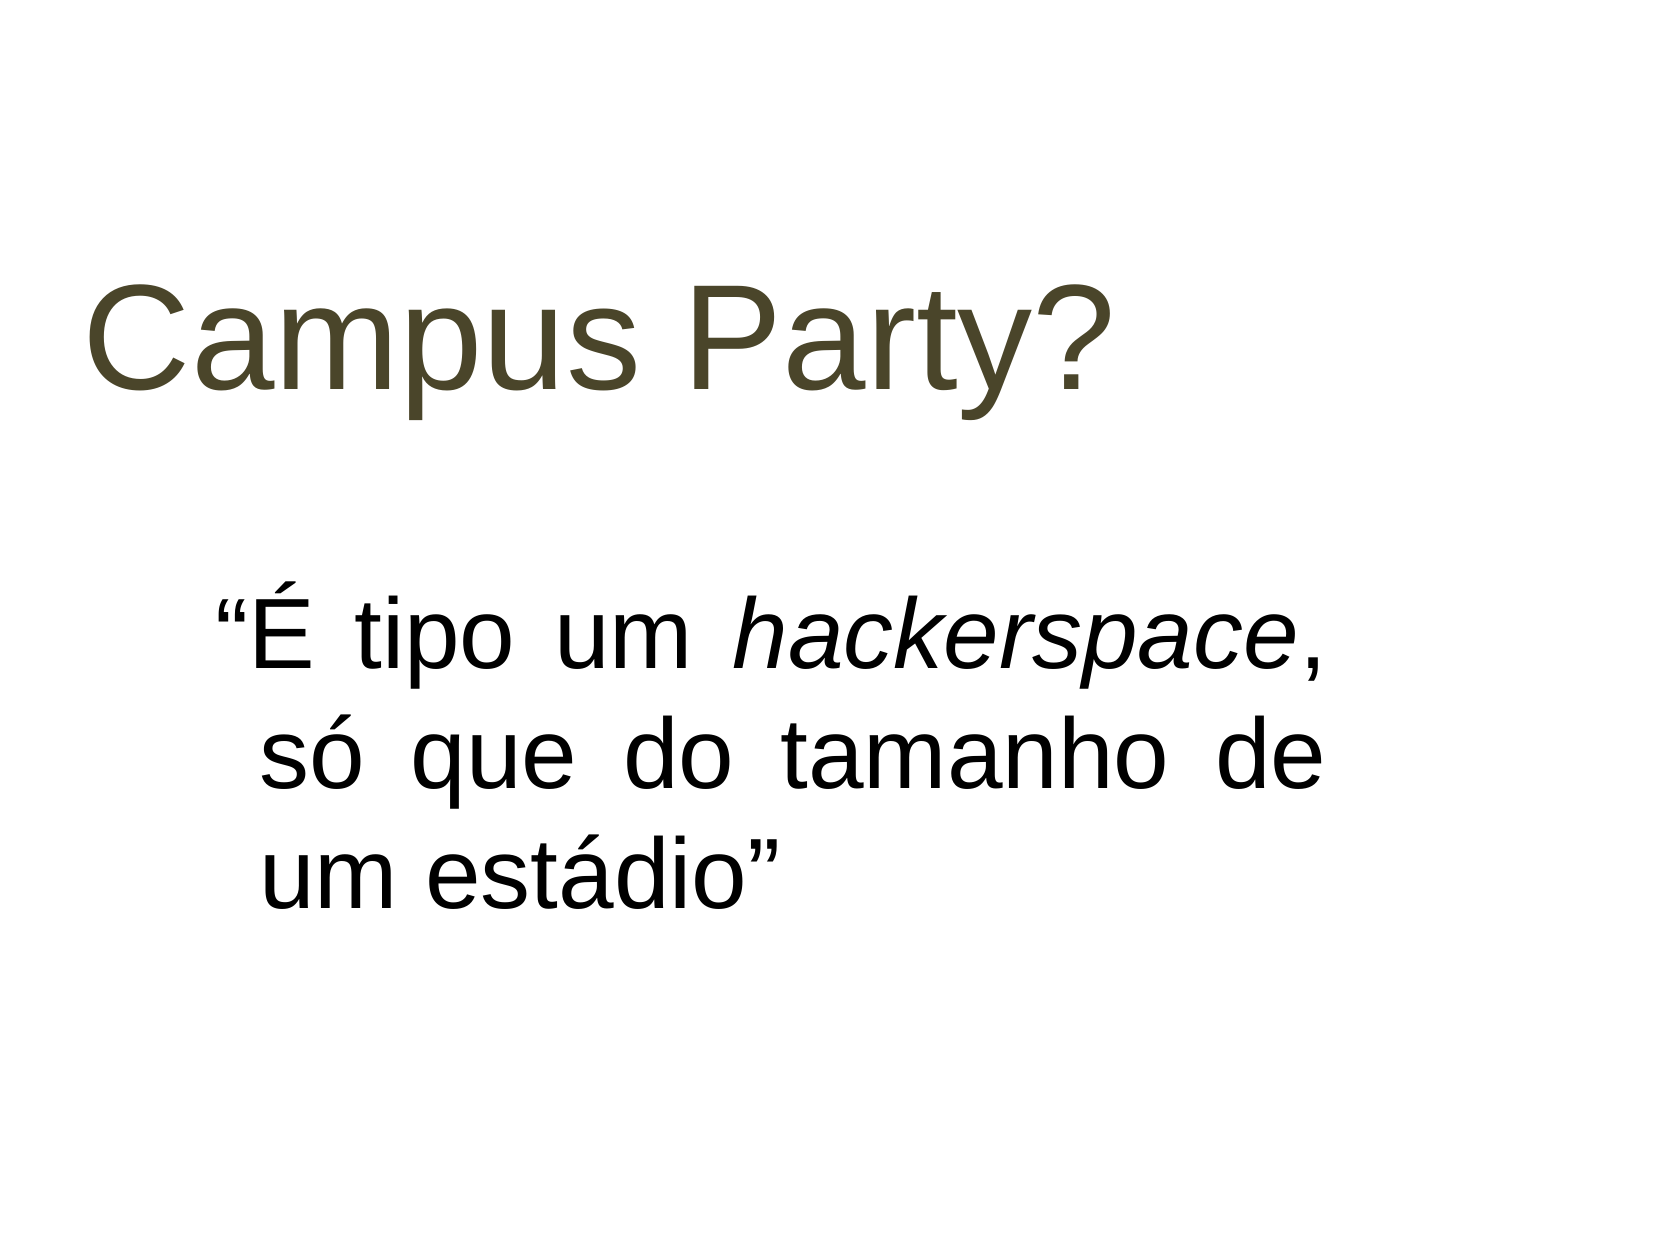

# Campus Party?
“É tipo um hackerspace, só que do tamanho de um estádio”